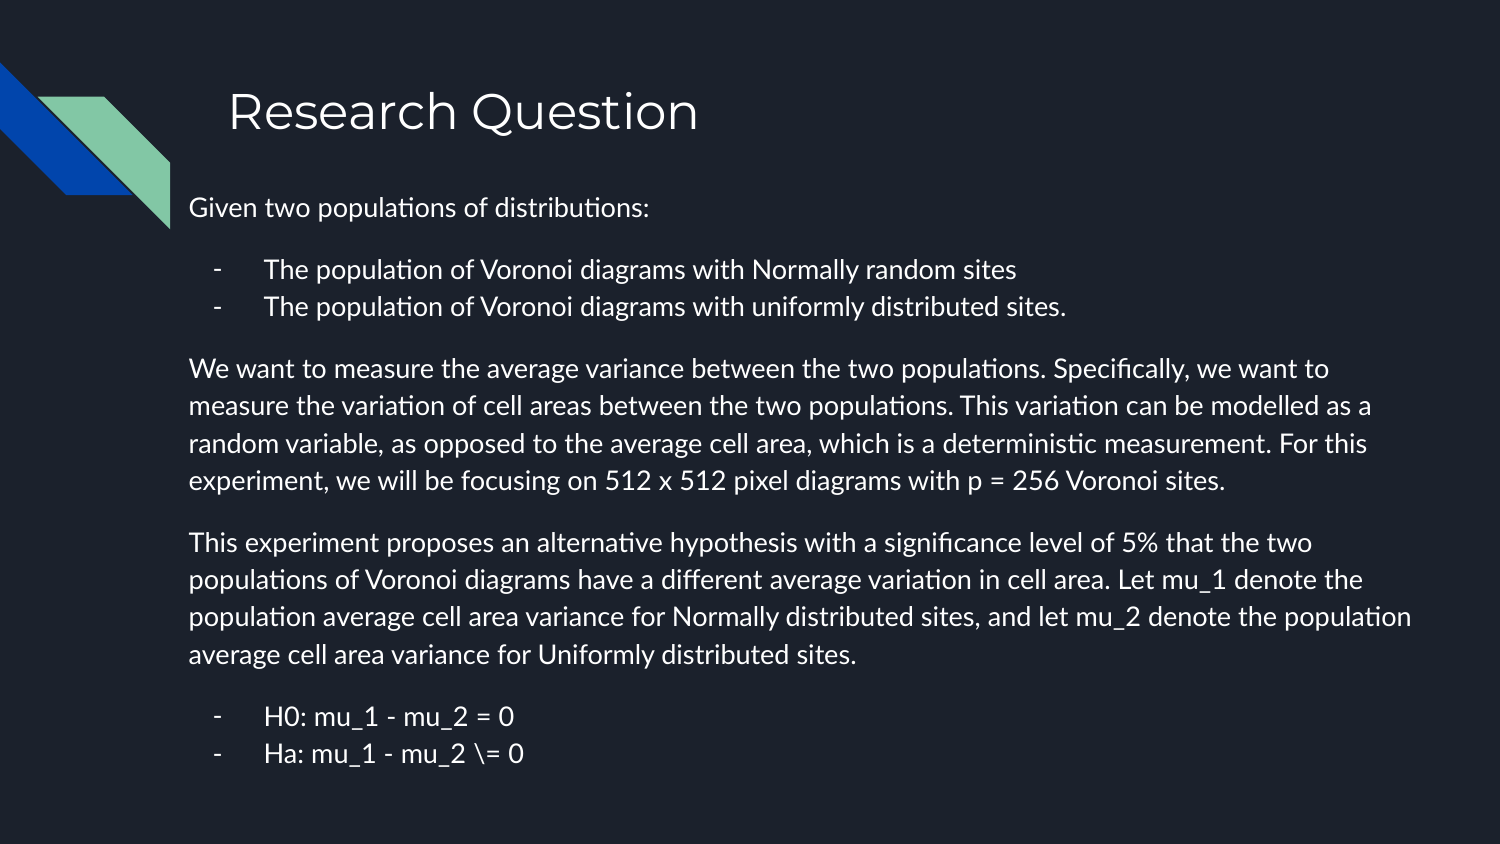

# Research Question
Given two populations of distributions:
The population of Voronoi diagrams with Normally random sites
The population of Voronoi diagrams with uniformly distributed sites.
We want to measure the average variance between the two populations. Specifically, we want to measure the variation of cell areas between the two populations. This variation can be modelled as a random variable, as opposed to the average cell area, which is a deterministic measurement. For this experiment, we will be focusing on 512 x 512 pixel diagrams with p = 256 Voronoi sites.
This experiment proposes an alternative hypothesis with a significance level of 5% that the two populations of Voronoi diagrams have a different average variation in cell area. Let mu_1 denote the population average cell area variance for Normally distributed sites, and let mu_2 denote the population average cell area variance for Uniformly distributed sites.
H0: mu_1 - mu_2 = 0
Ha: mu_1 - mu_2 \= 0